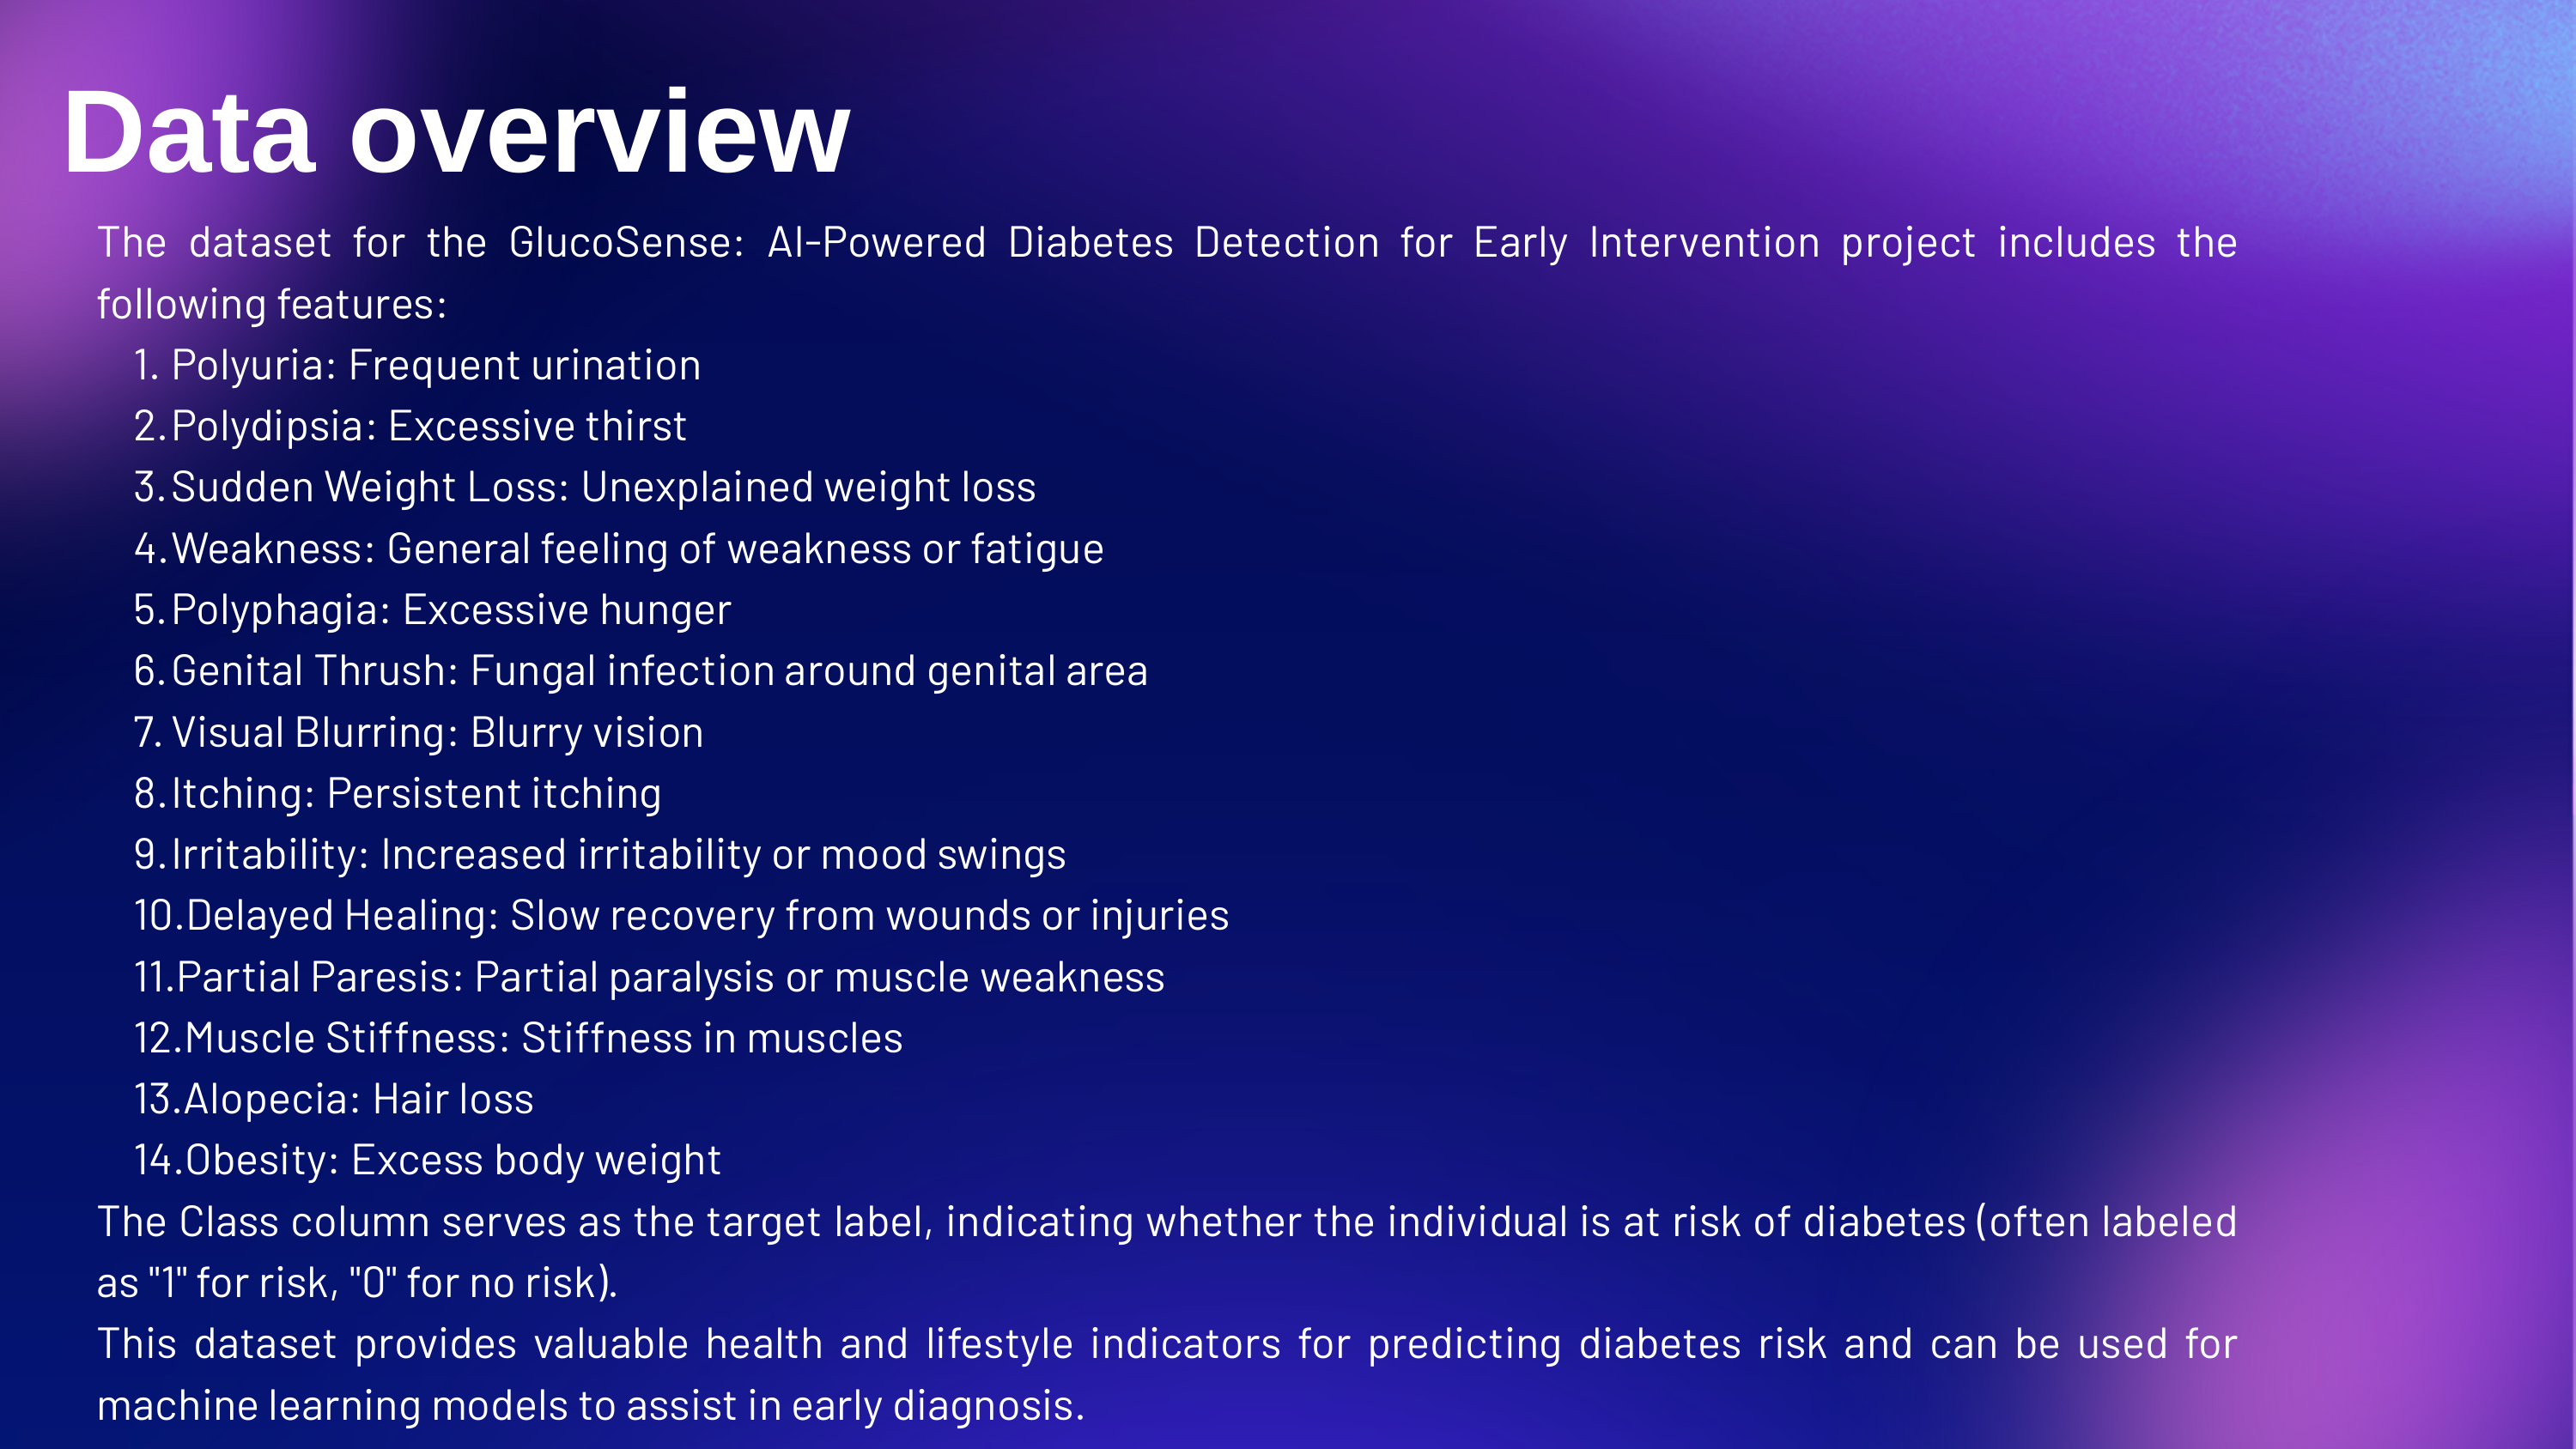

Data overview
The dataset for the GlucoSense: AI-Powered Diabetes Detection for Early Intervention project includes the following features:
Polyuria: Frequent urination
Polydipsia: Excessive thirst
Sudden Weight Loss: Unexplained weight loss
Weakness: General feeling of weakness or fatigue
Polyphagia: Excessive hunger
Genital Thrush: Fungal infection around genital area
Visual Blurring: Blurry vision
Itching: Persistent itching
Irritability: Increased irritability or mood swings
Delayed Healing: Slow recovery from wounds or injuries
Partial Paresis: Partial paralysis or muscle weakness
Muscle Stiffness: Stiffness in muscles
Alopecia: Hair loss
Obesity: Excess body weight
The Class column serves as the target label, indicating whether the individual is at risk of diabetes (often labeled as "1" for risk, "0" for no risk).
This dataset provides valuable health and lifestyle indicators for predicting diabetes risk and can be used for machine learning models to assist in early diagnosis.